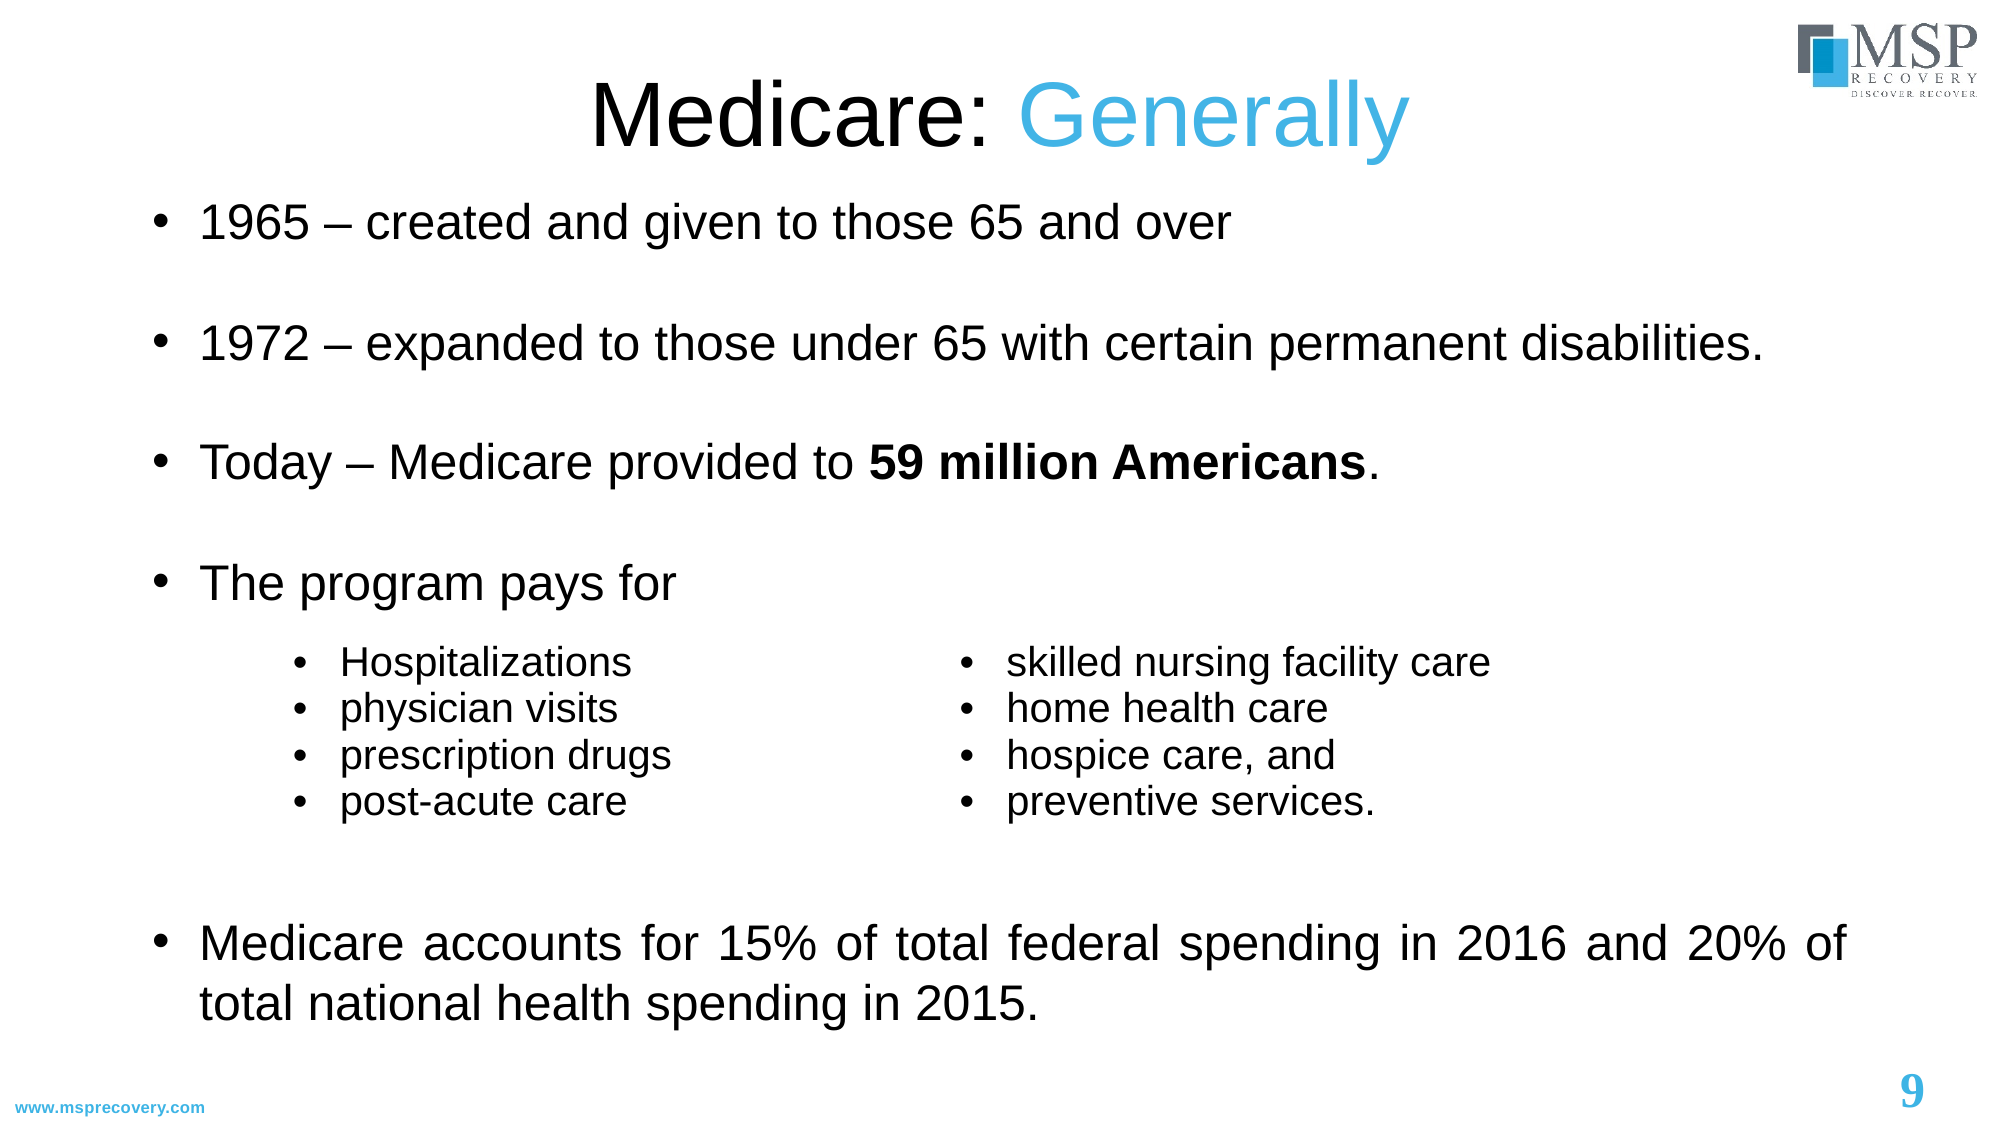

Medicare: Generally
1965 – created and given to those 65 and over

1972 – expanded to those under 65 with certain permanent disabilities.

Today – Medicare provided to 59 million Americans.

The program pays for

Medicare accounts for 15% of total federal spending in 2016 and 20% of total national health spending in 2015.
| Hospitalizations physician visits prescription drugs post-acute care | skilled nursing facility care home health care hospice care, and preventive services. |
| --- | --- |